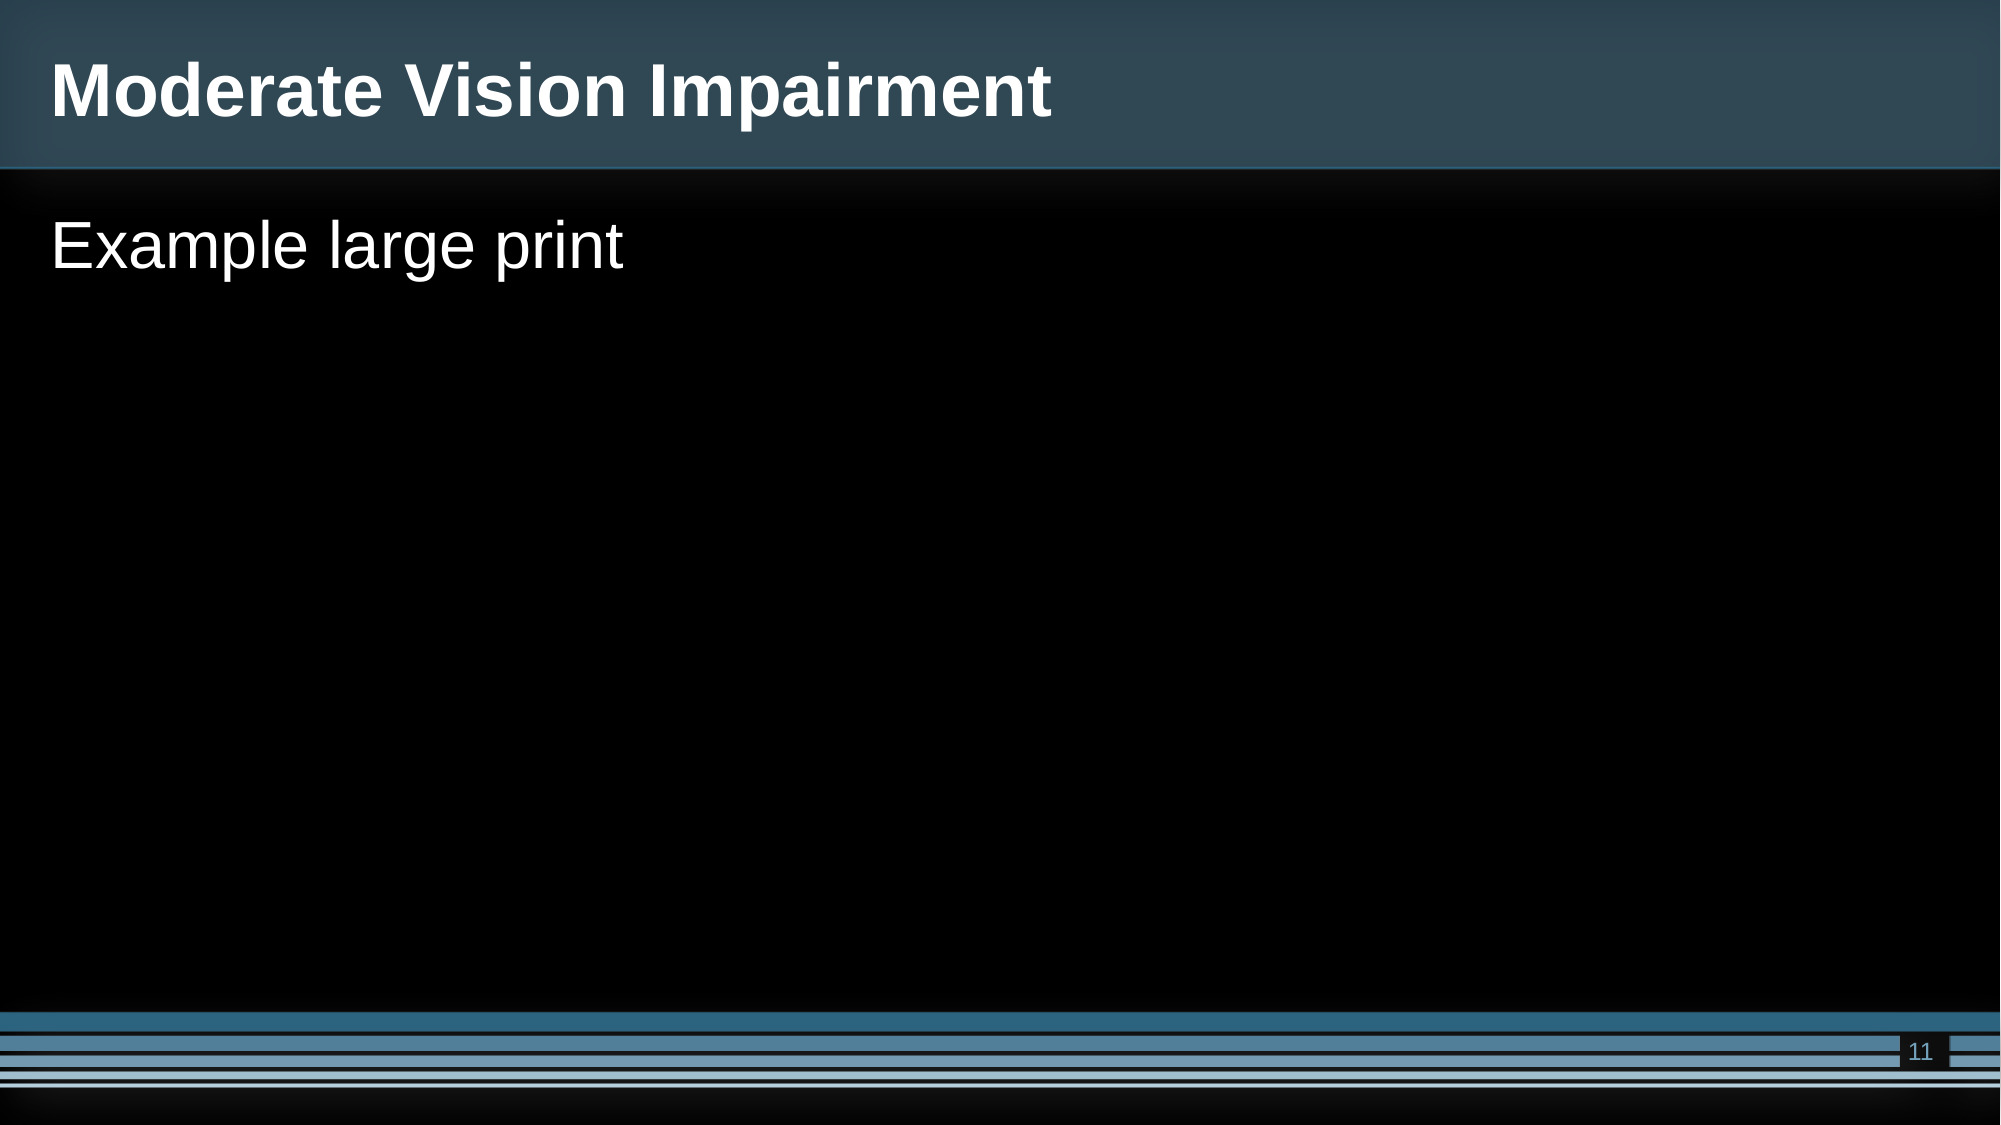

# Moderate Vision Impairment
Example large print
11